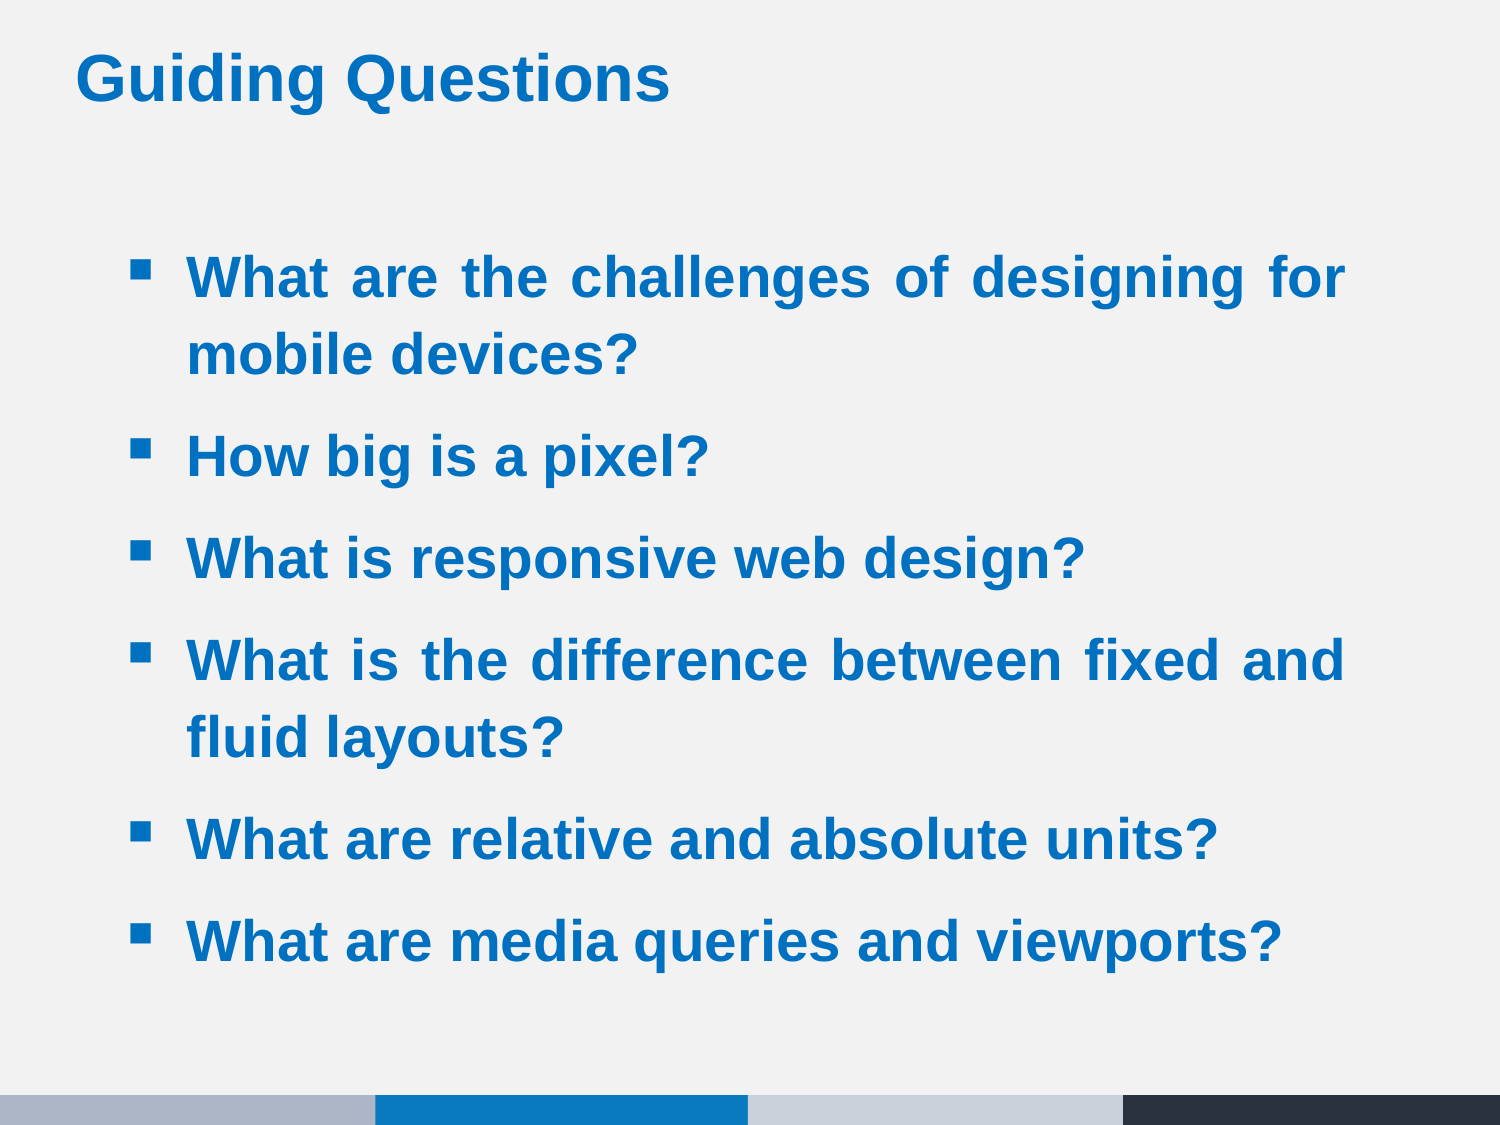

# Guiding Questions
What are the challenges of designing for mobile devices?
How big is a pixel?
What is responsive web design?
What is the difference between fixed and fluid layouts?
What are relative and absolute units?
What are media queries and viewports?